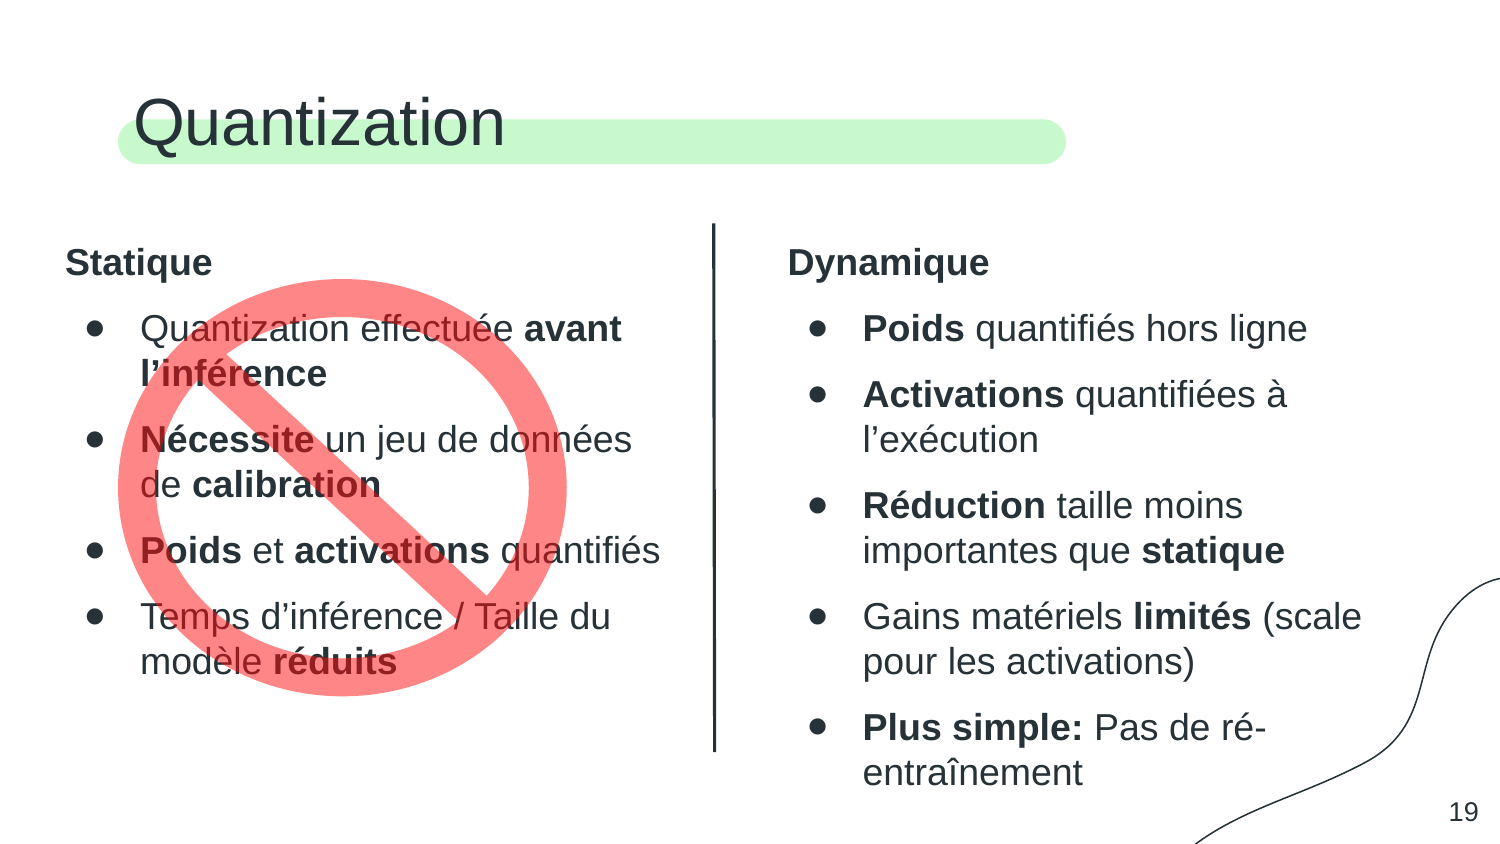

# Quantization

Statique
Quantization effectuée avant l’inférence
Nécessite un jeu de données de calibration
Poids et activations quantifiés
Temps d’inférence / Taille du modèle réduits
Dynamique
Poids quantifiés hors ligne
Activations quantifiées à l’exécution
Réduction taille moins importantes que statique
Gains matériels limités (scale pour les activations)
Plus simple: Pas de ré-entraînement

19